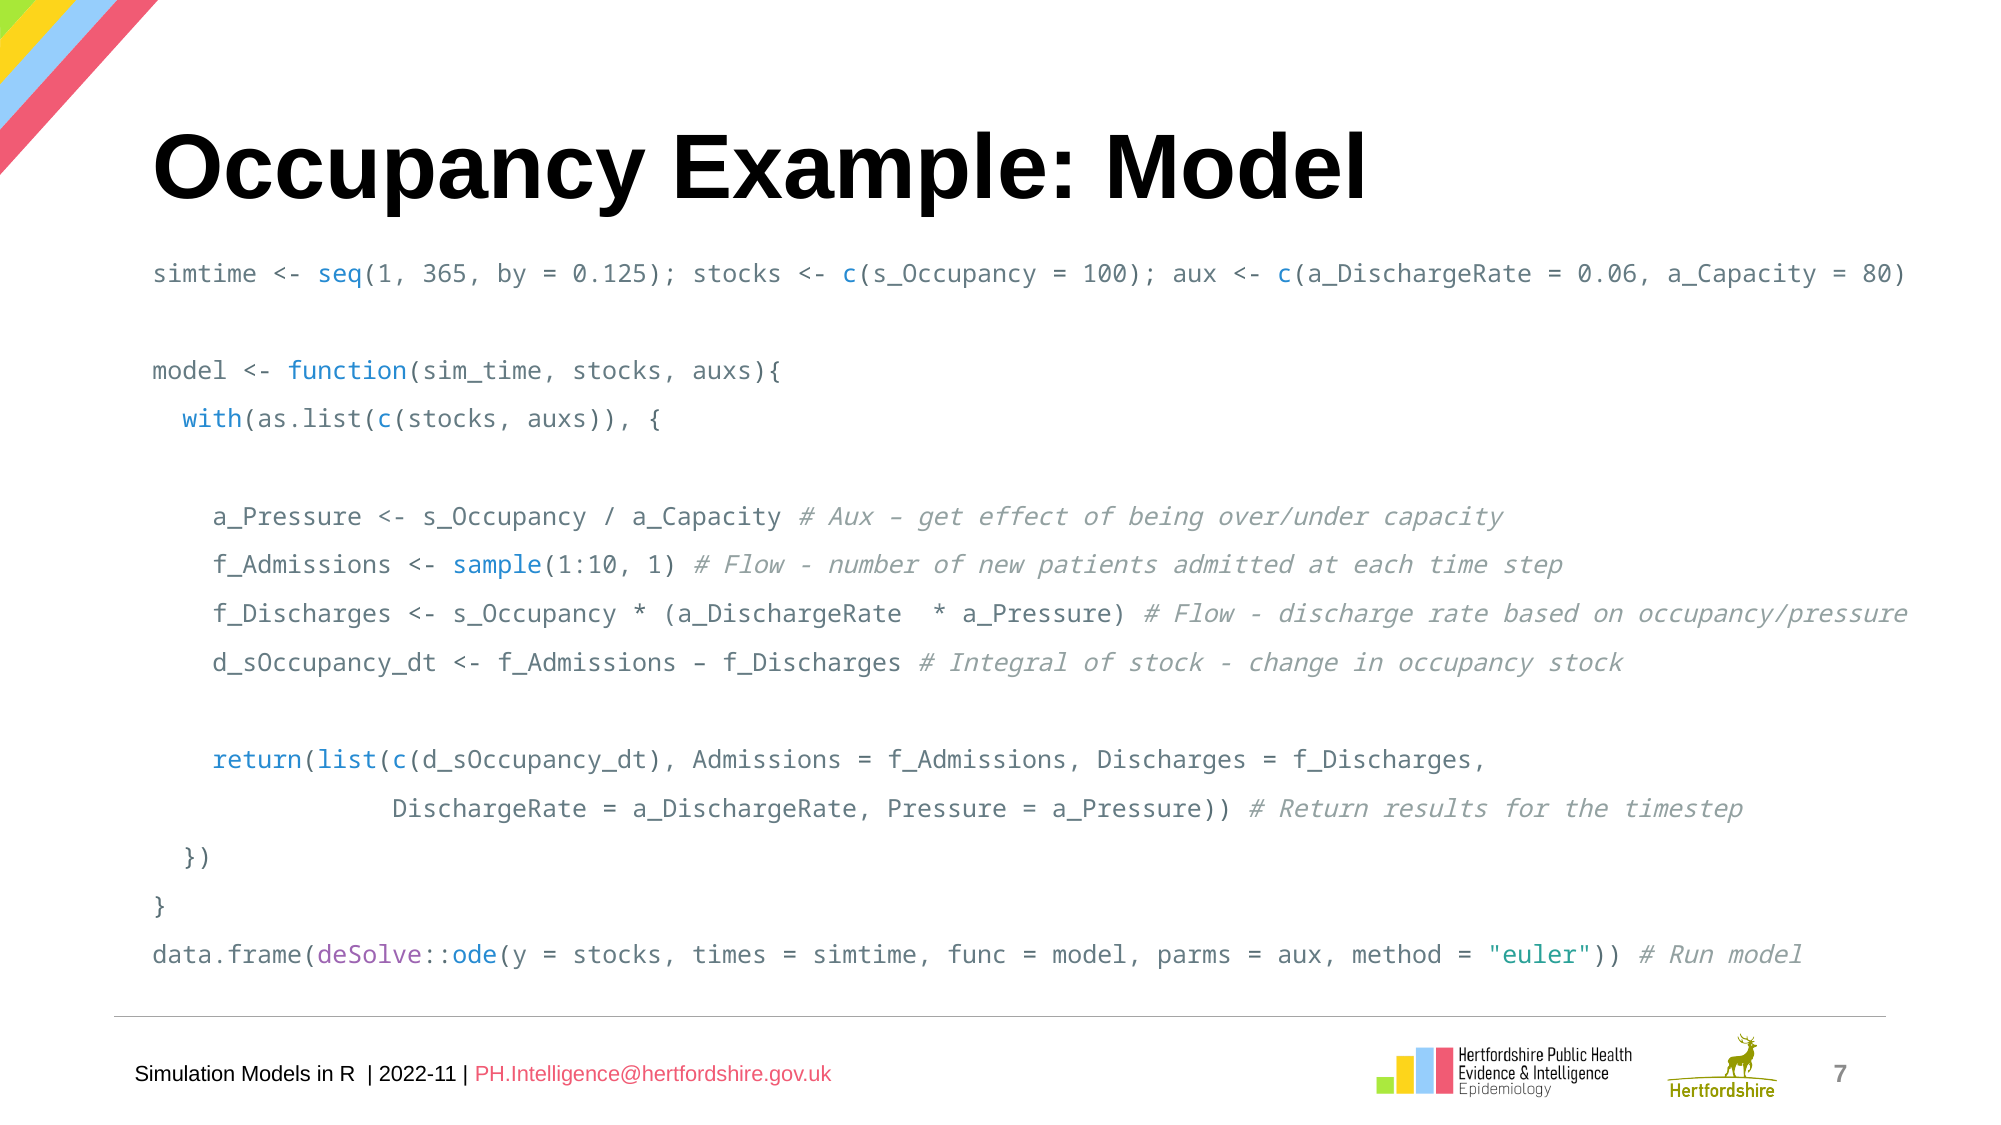

# Occupancy Example: Model
simtime <- seq(1, 365, by = 0.125); stocks <- c(s_Occupancy = 100); aux <- c(a_DischargeRate = 0.06, a_Capacity = 80)

model <- function(sim_time, stocks, auxs){
  with(as.list(c(stocks, auxs)), {

    a_Pressure <- s_Occupancy / a_Capacity # Aux – get effect of being over/under capacity
    f_Admissions <- sample(1:10, 1) # Flow - number of new patients admitted at each time step
    f_Discharges <- s_Occupancy * (a_DischargeRate  * a_Pressure) # Flow - discharge rate based on occupancy/pressure
    d_sOccupancy_dt <- f_Admissions – f_Discharges # Integral of stock - change in occupancy stock

    return(list(c(d_sOccupancy_dt), Admissions = f_Admissions, Discharges = f_Discharges,
                DischargeRate = a_DischargeRate, Pressure = a_Pressure)) # Return results for the timestep
  })
}
data.frame(deSolve::ode(y = stocks, times = simtime, func = model, parms = aux, method = "euler")) # Run model
7
Simulation Models in R  | 2022-11 | PH.Intelligence@hertfordshire.gov.uk